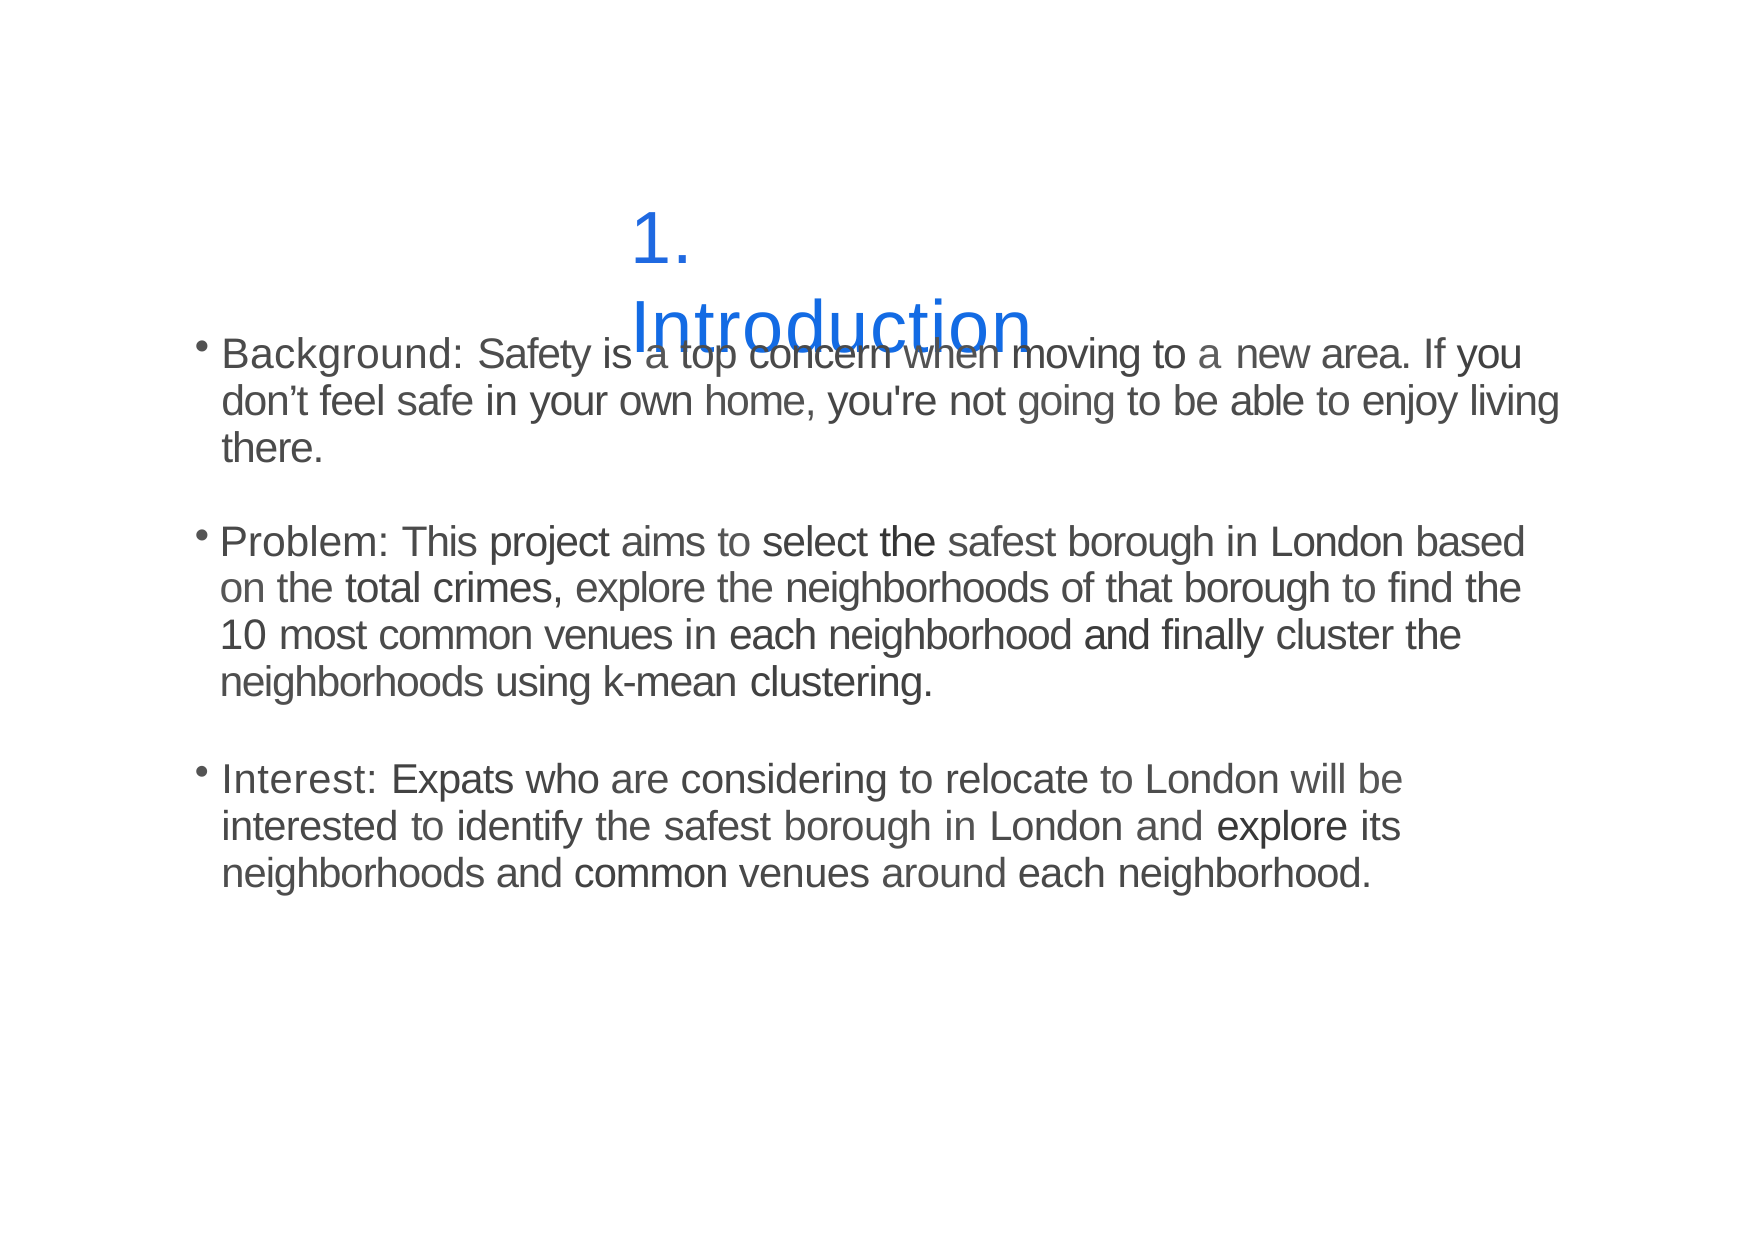

# 1. Introduction
Background: Safety is a top concern when moving to a new area. If you  don’t feel safe in your own home, you're not going to be able to enjoy living  there.

Problem: This project aims to select the safest borough in London based  on the total crimes, explore the neighborhoods of that borough to find the  10 most common venues in each neighborhood and finally cluster the  neighborhoods using k-mean clustering.

Interest: Expats who are considering to relocate to London will be  interested to identify the safest borough in London and explore its  neighborhoods and common venues around each neighborhood.